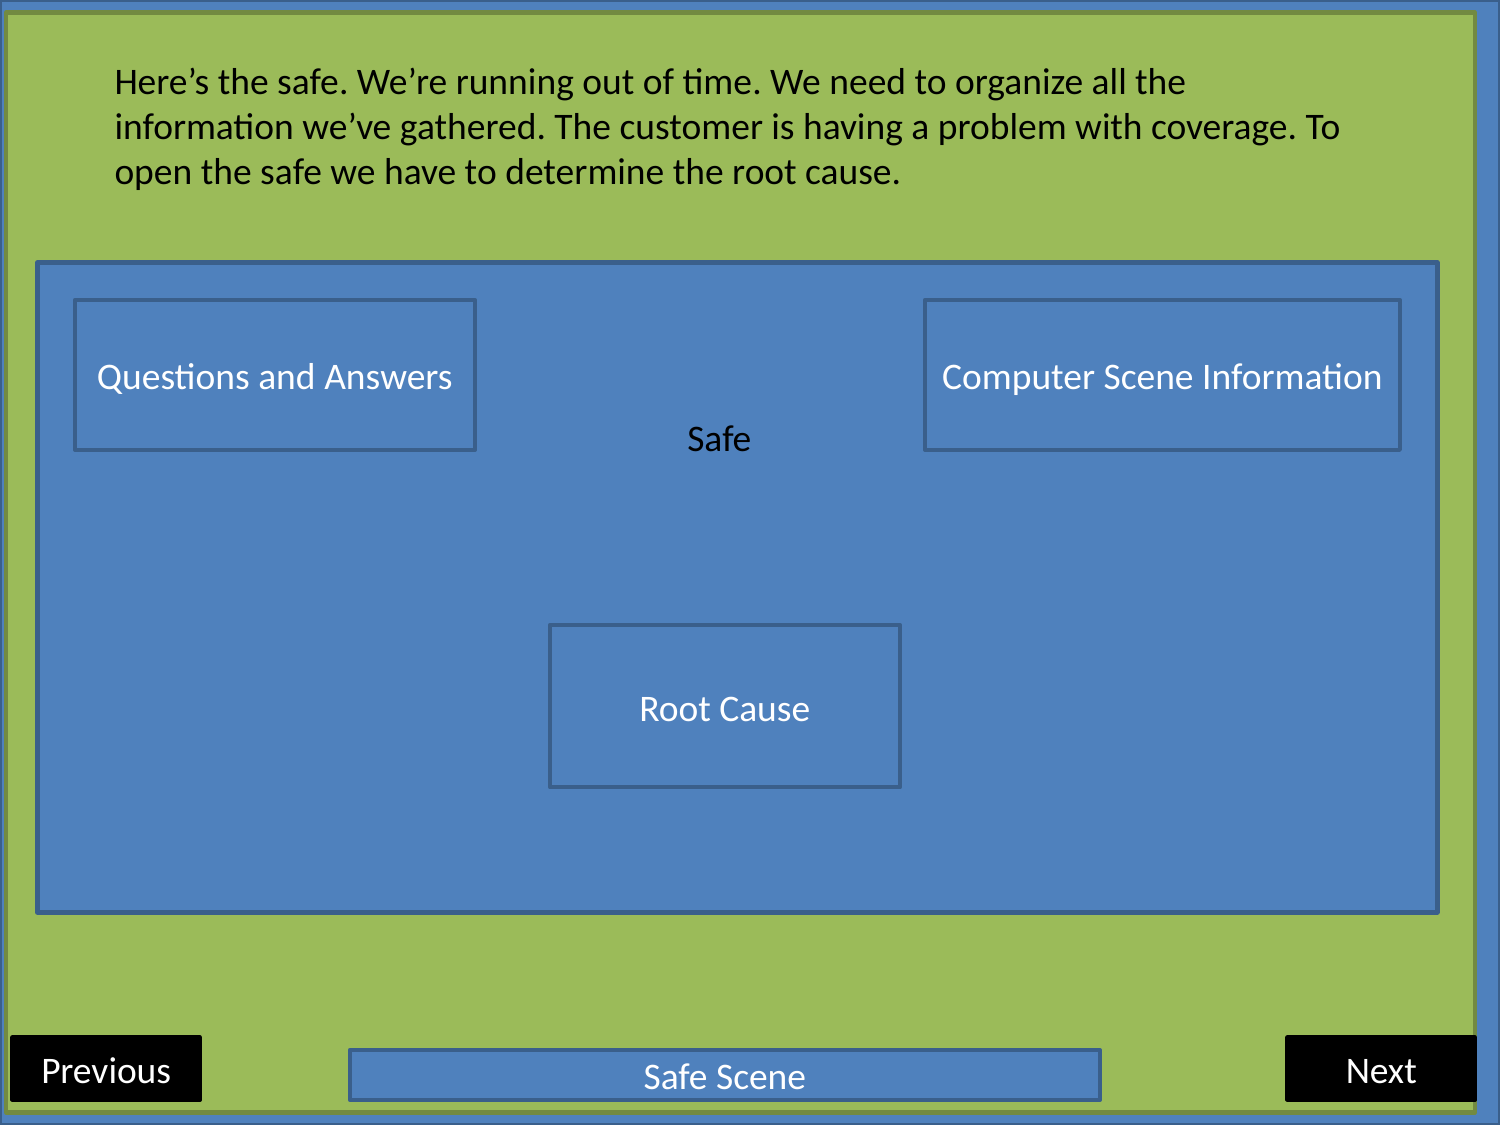

#
Here’s the safe. We’re running out of time. We need to organize all the information we’ve gathered. The customer is having a problem with coverage. To open the safe we have to determine the root cause.

Questions and Answers
Computer Scene Information
Safe
Root Cause
Previous
Next
Safe Scene